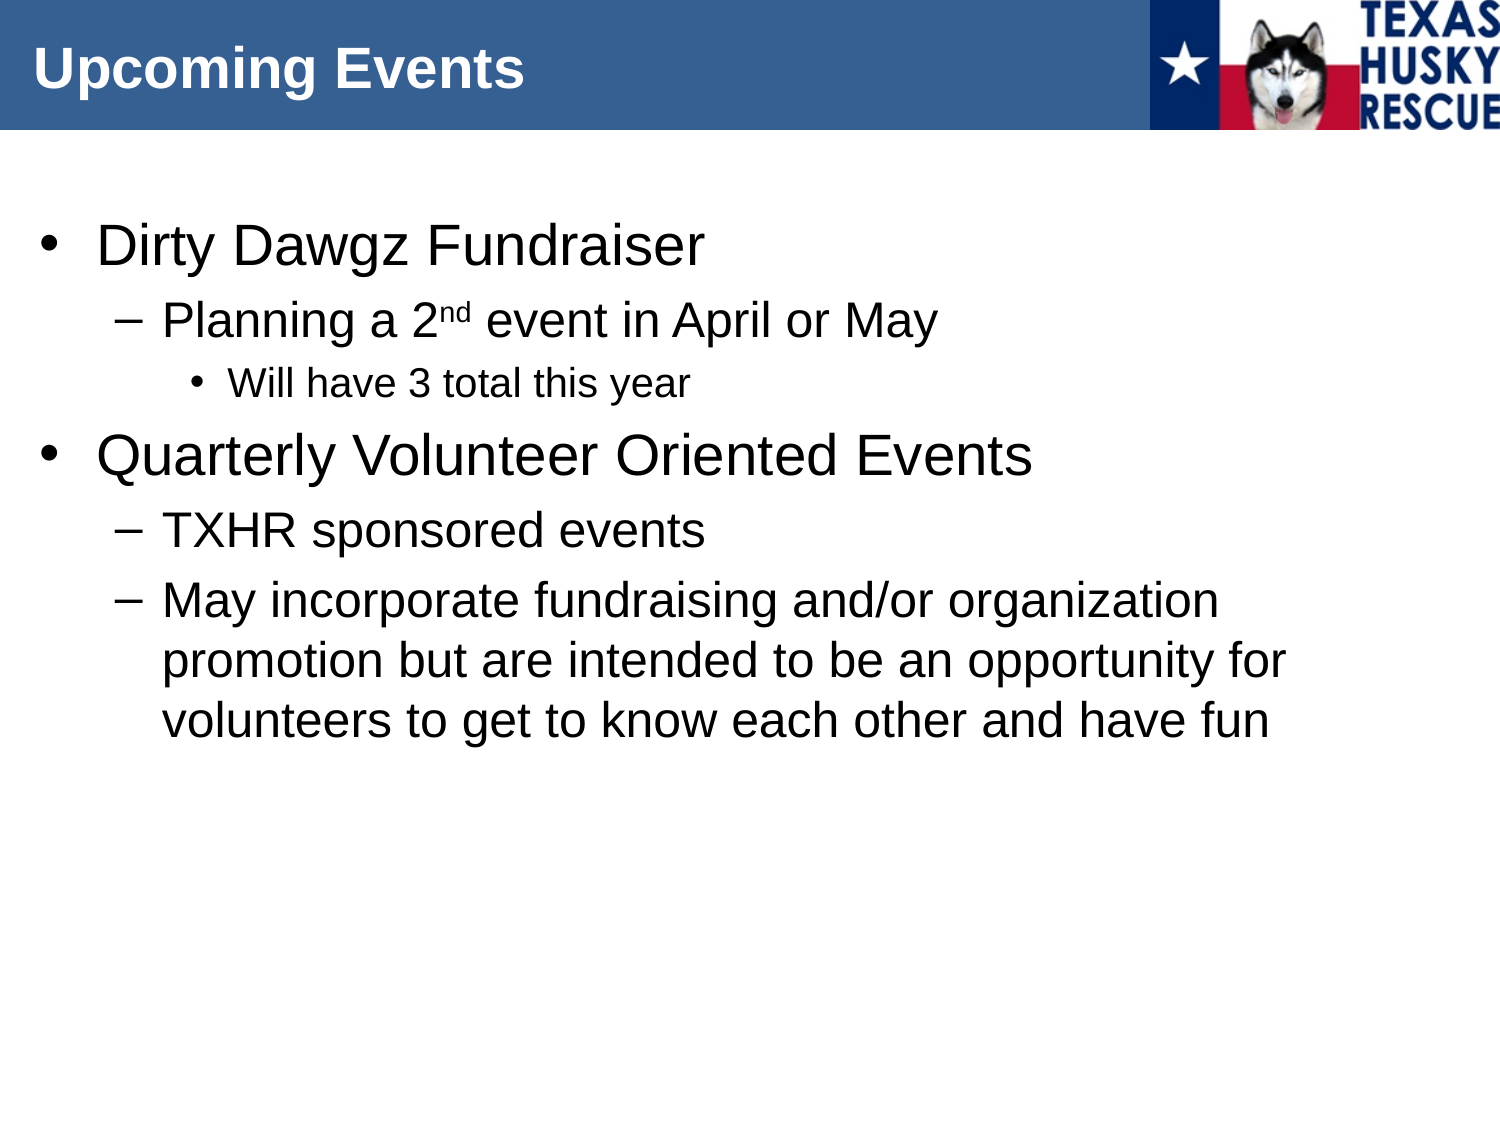

# Upcoming Events
Dirty Dawgz Fundraiser
Planning a 2nd event in April or May
Will have 3 total this year
Quarterly Volunteer Oriented Events
TXHR sponsored events
May incorporate fundraising and/or organization promotion but are intended to be an opportunity for volunteers to get to know each other and have fun